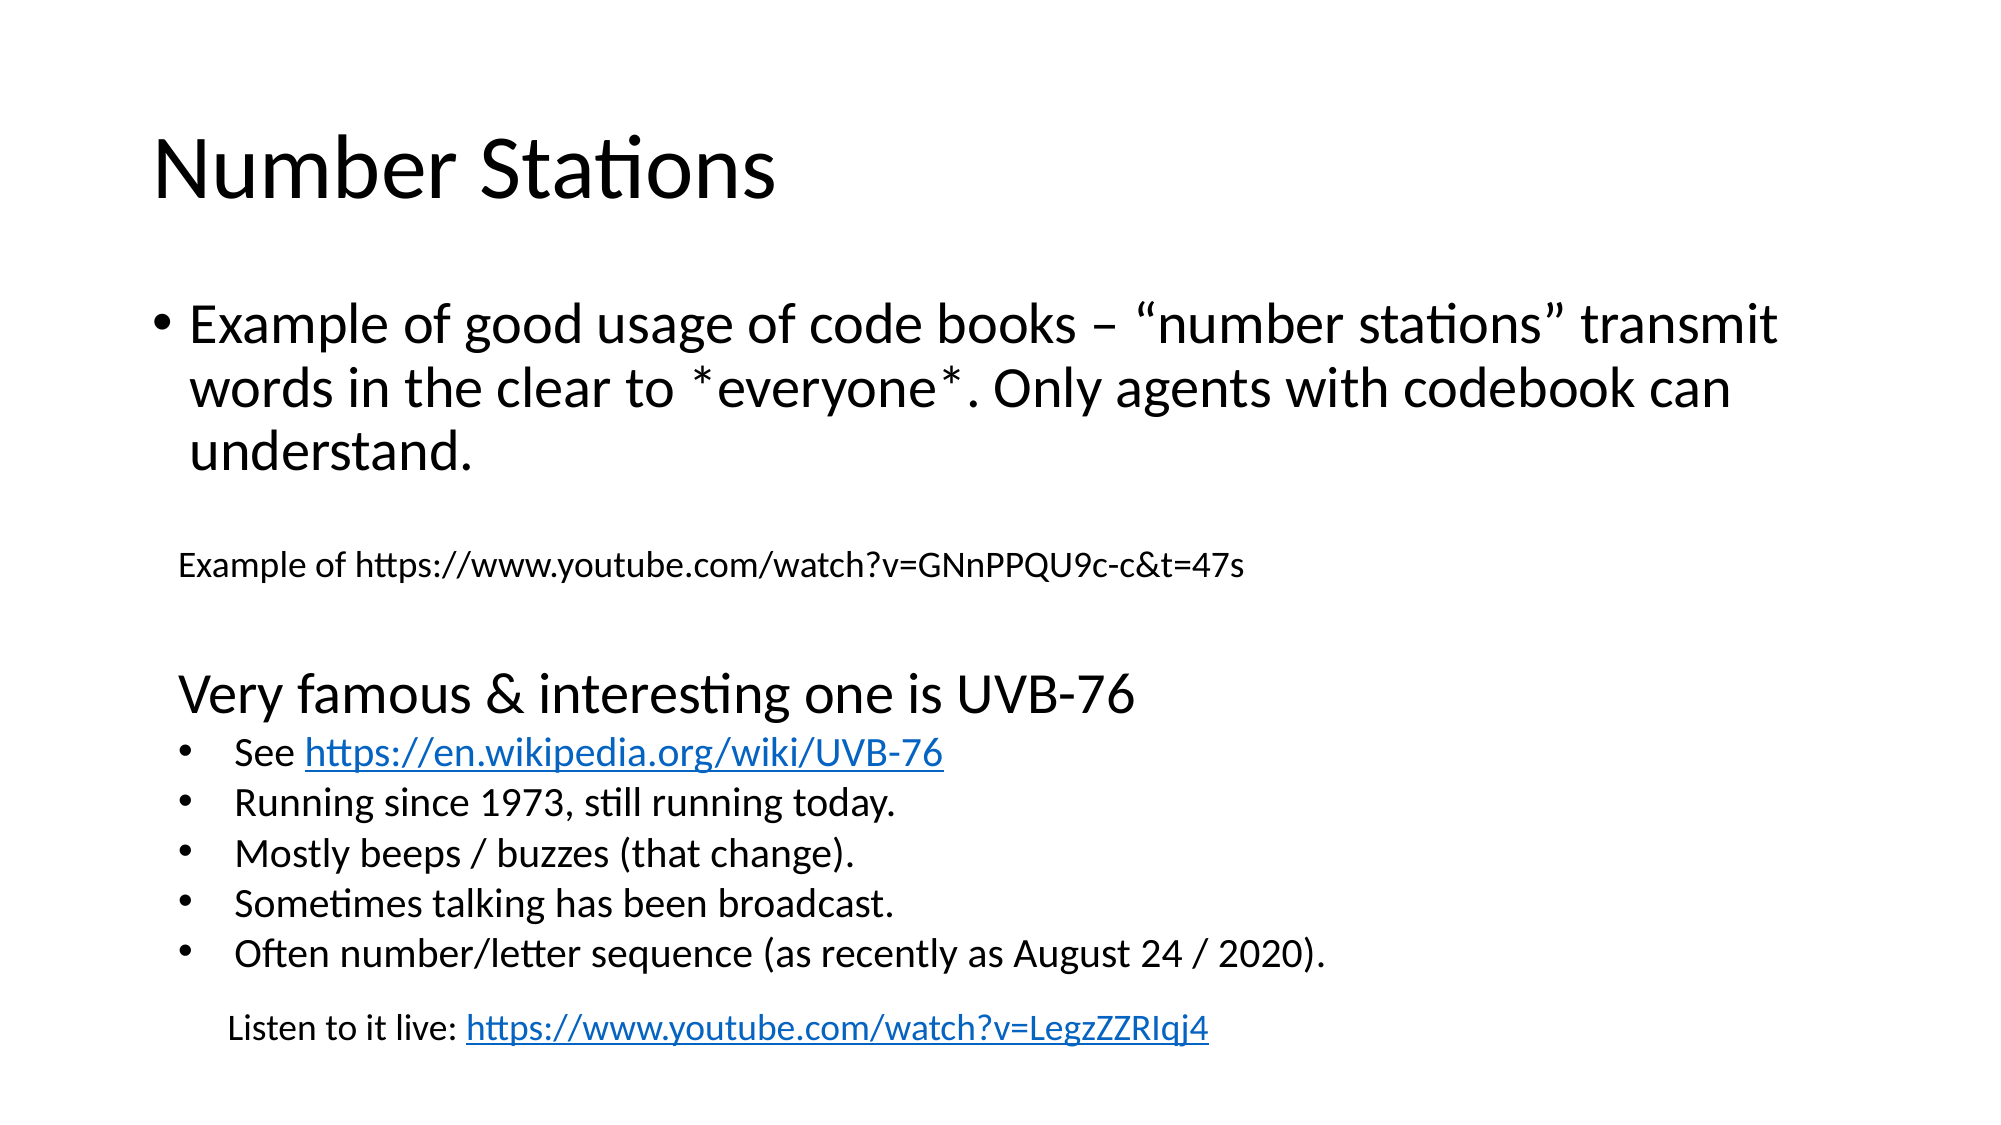

# Number Stations
Example of good usage of code books – “number stations” transmit words in the clear to *everyone*. Only agents with codebook can understand.
Example of https://www.youtube.com/watch?v=GNnPPQU9c-c&t=47s
Very famous & interesting one is UVB-76
See https://en.wikipedia.org/wiki/UVB-76
Running since 1973, still running today.
Mostly beeps / buzzes (that change).
Sometimes talking has been broadcast.
Often number/letter sequence (as recently as August 24 / 2020).
Listen to it live: https://www.youtube.com/watch?v=LegzZZRIqj4